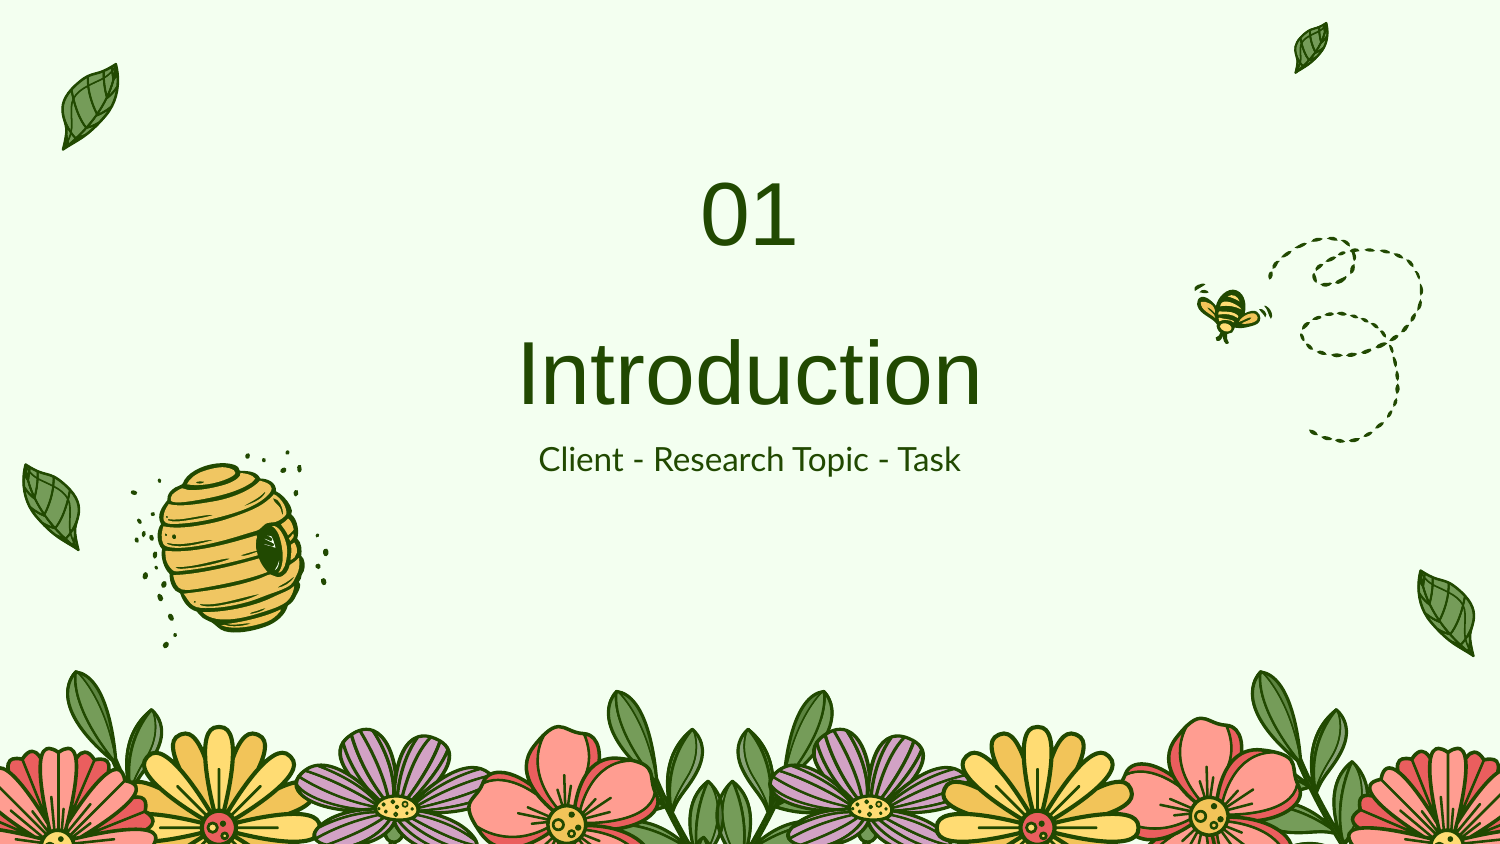

01

# Introduction
Client - Research Topic - Task